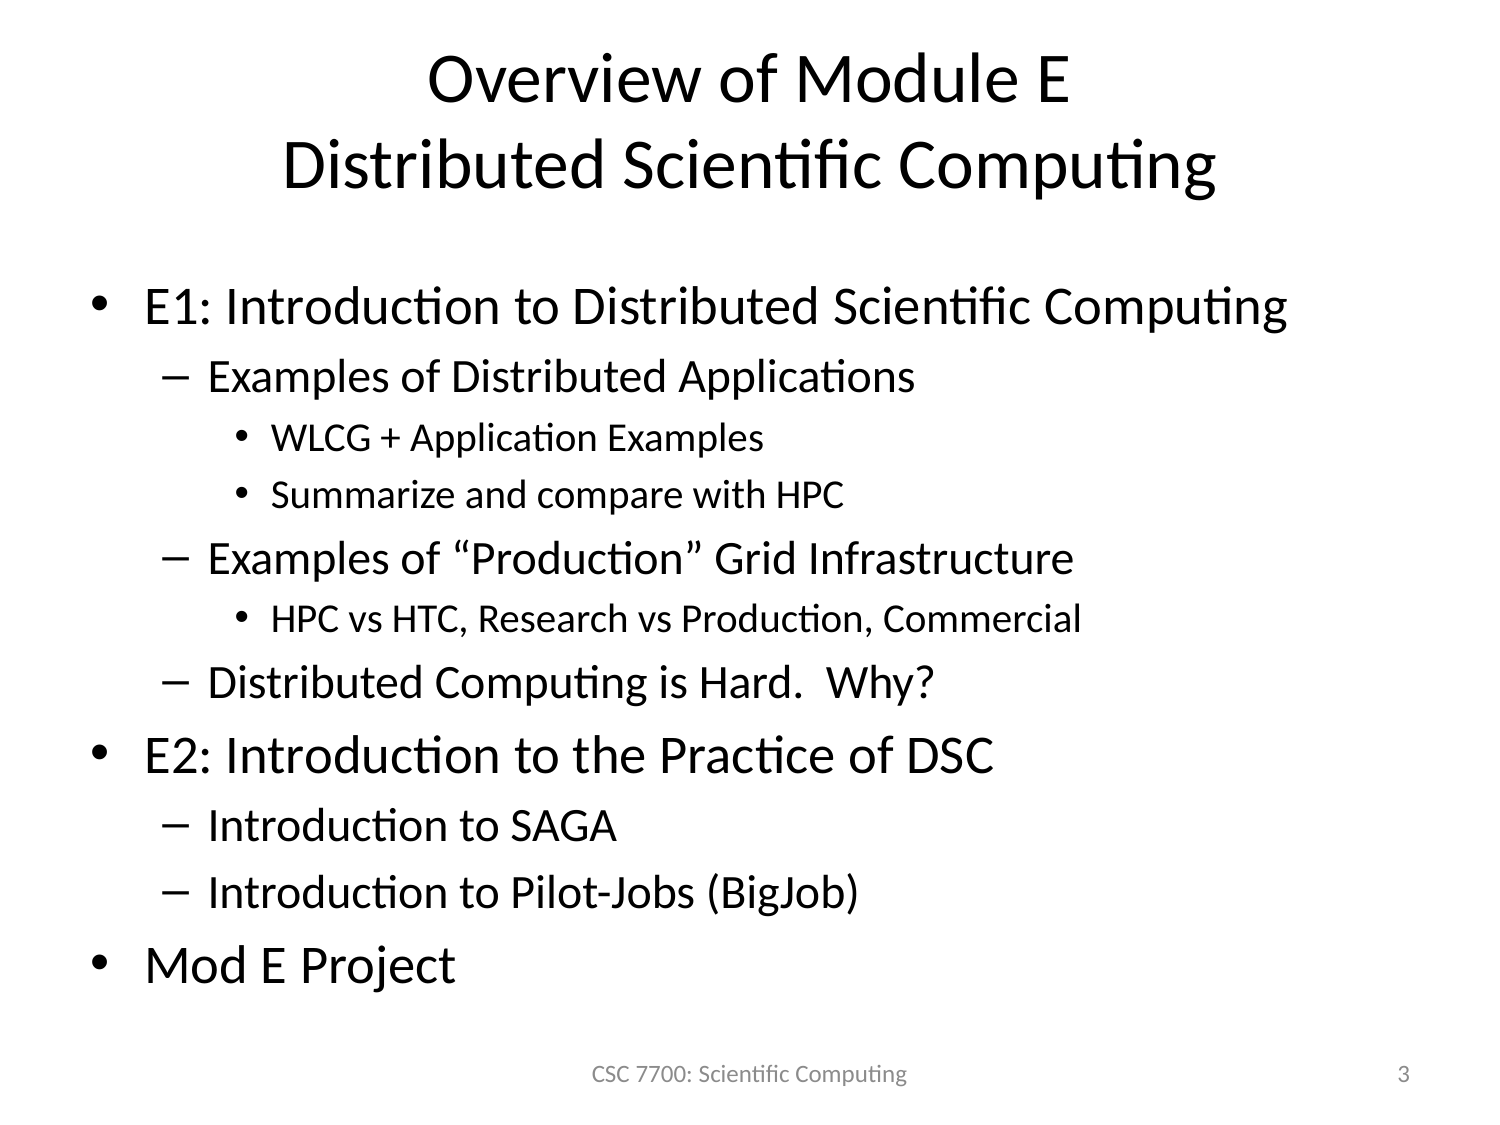

# Overview of Module E Distributed Scientific Computing
E1: Introduction to Distributed Scientific Computing
Examples of Distributed Applications
WLCG + Application Examples
Summarize and compare with HPC
Examples of “Production” Grid Infrastructure
HPC vs HTC, Research vs Production, Commercial
Distributed Computing is Hard.  Why?
E2: Introduction to the Practice of DSC
Introduction to SAGA
Introduction to Pilot-Jobs (BigJob)
Mod E Project
CSC 7700: Scientific Computing
3